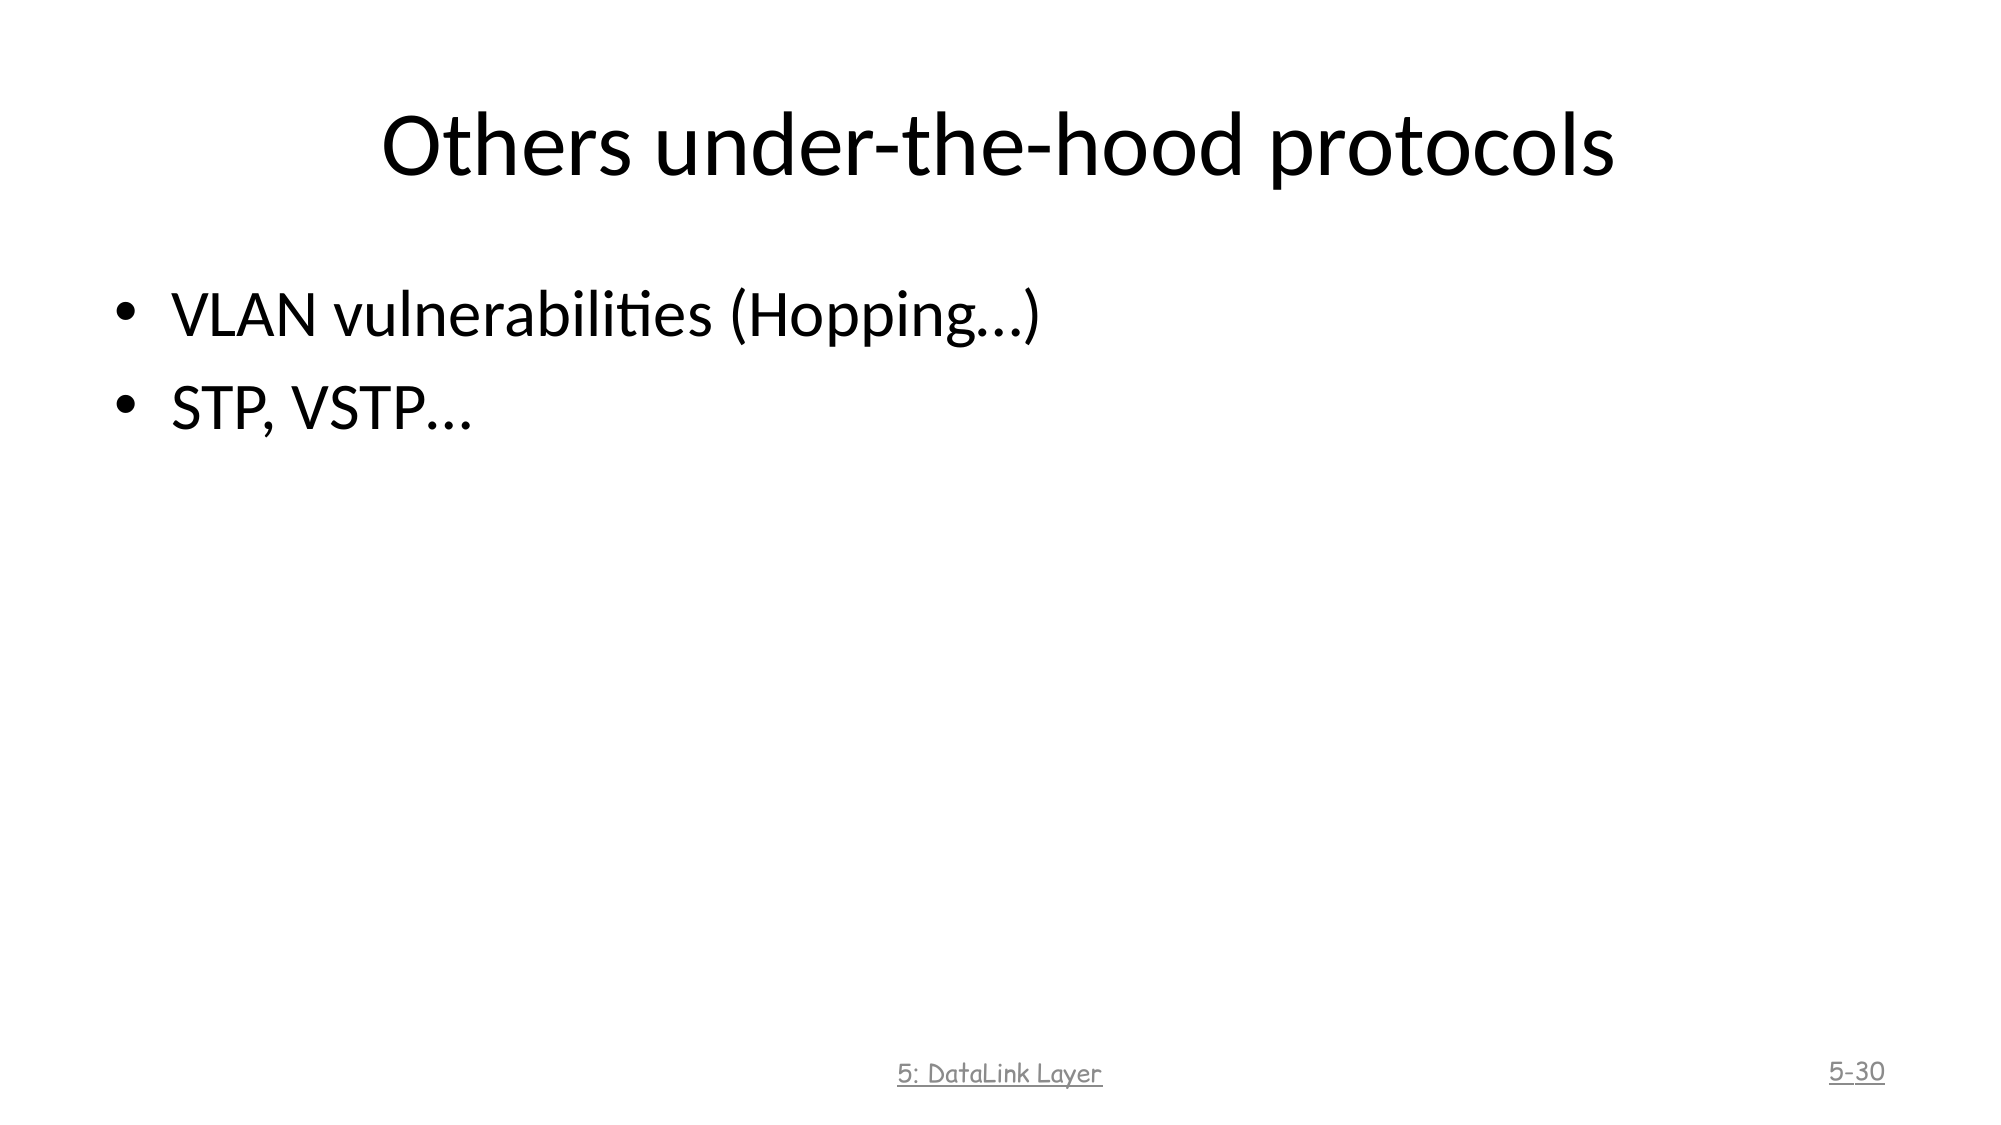

# Others under-the-hood protocols
VLAN vulnerabilities (Hopping…)
STP, VSTP…
5: DataLink Layer
5-30